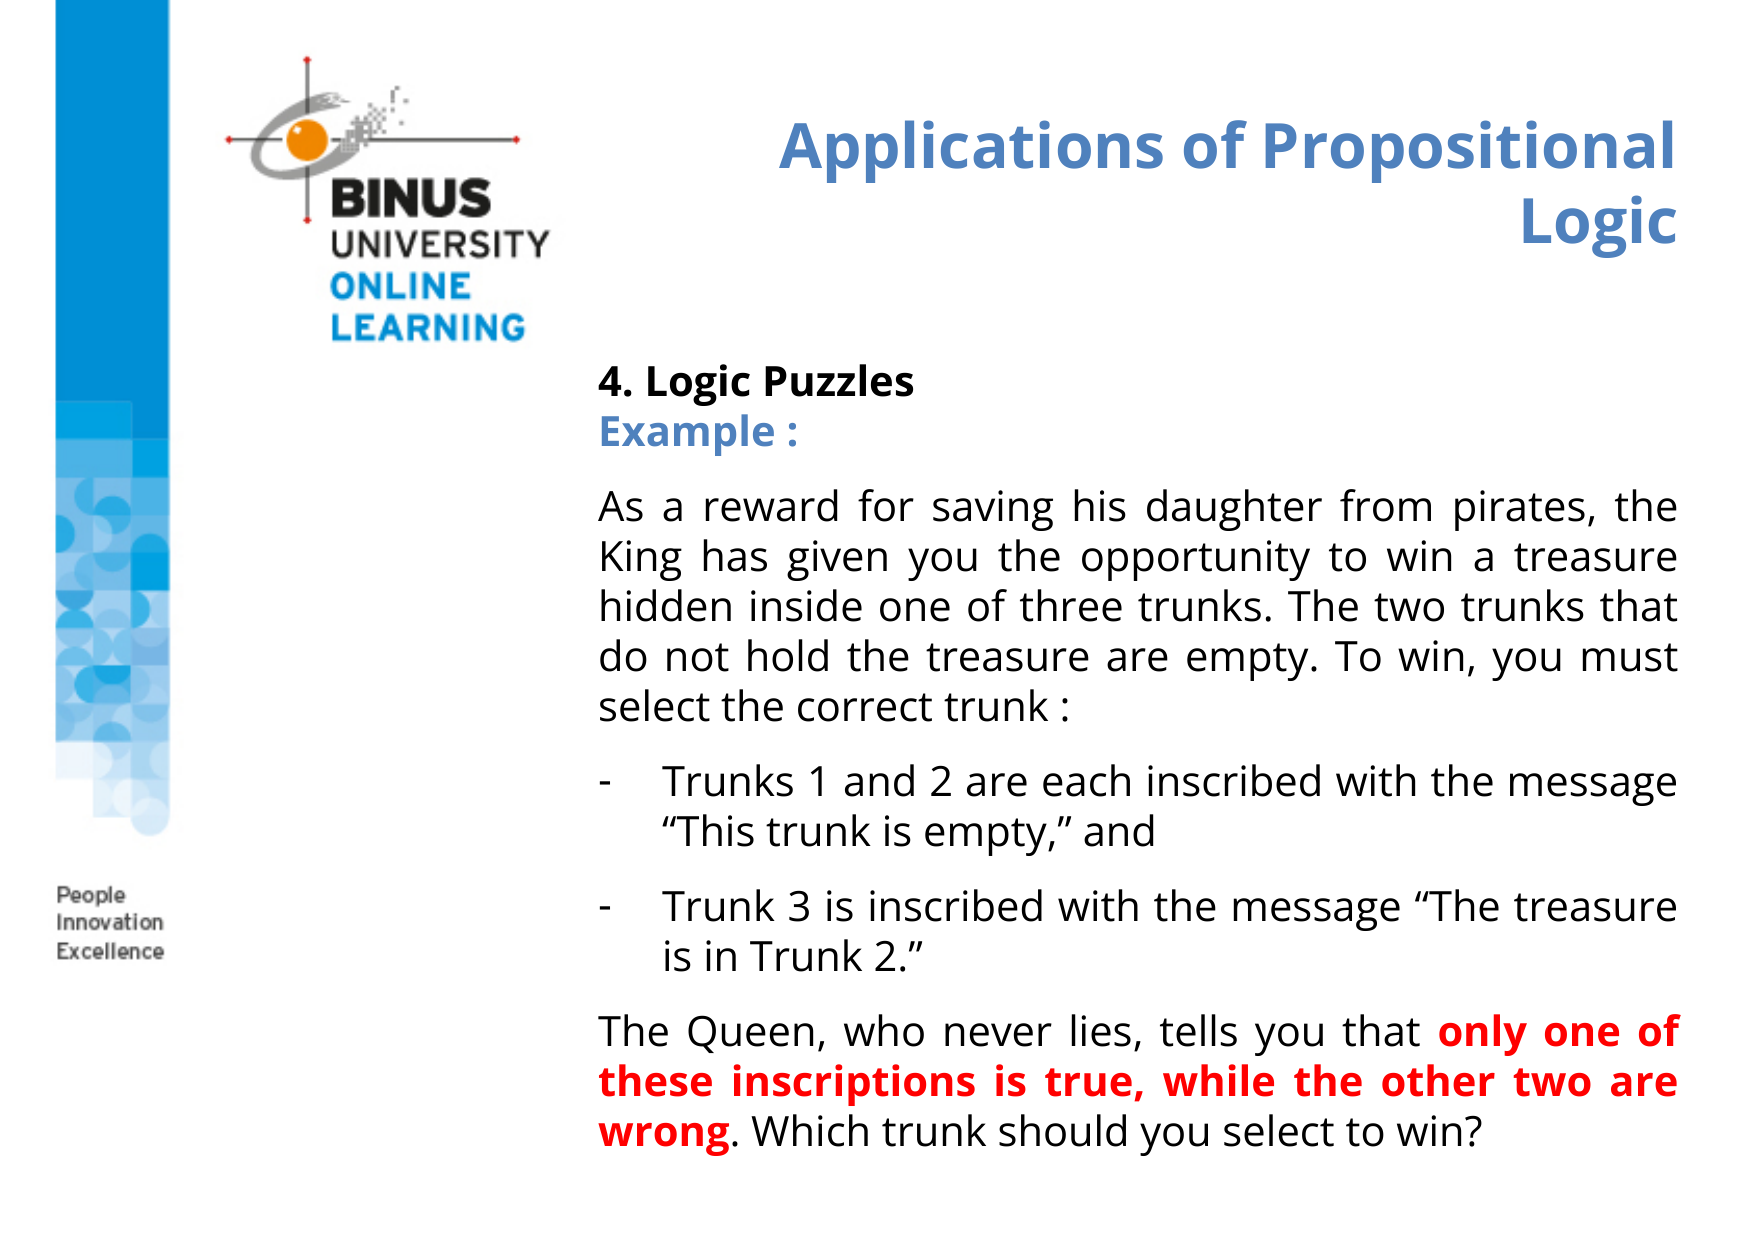

Applications of Propositional Logic
4. Logic Puzzles
Example :
As a reward for saving his daughter from pirates, the King has given you the opportunity to win a treasure hidden inside one of three trunks. The two trunks that do not hold the treasure are empty. To win, you must select the correct trunk :
Trunks 1 and 2 are each inscribed with the message “This trunk is empty,” and
Trunk 3 is inscribed with the message “The treasure is in Trunk 2.”
The Queen, who never lies, tells you that only one of these inscriptions is true, while the other two are wrong. Which trunk should you select to win?